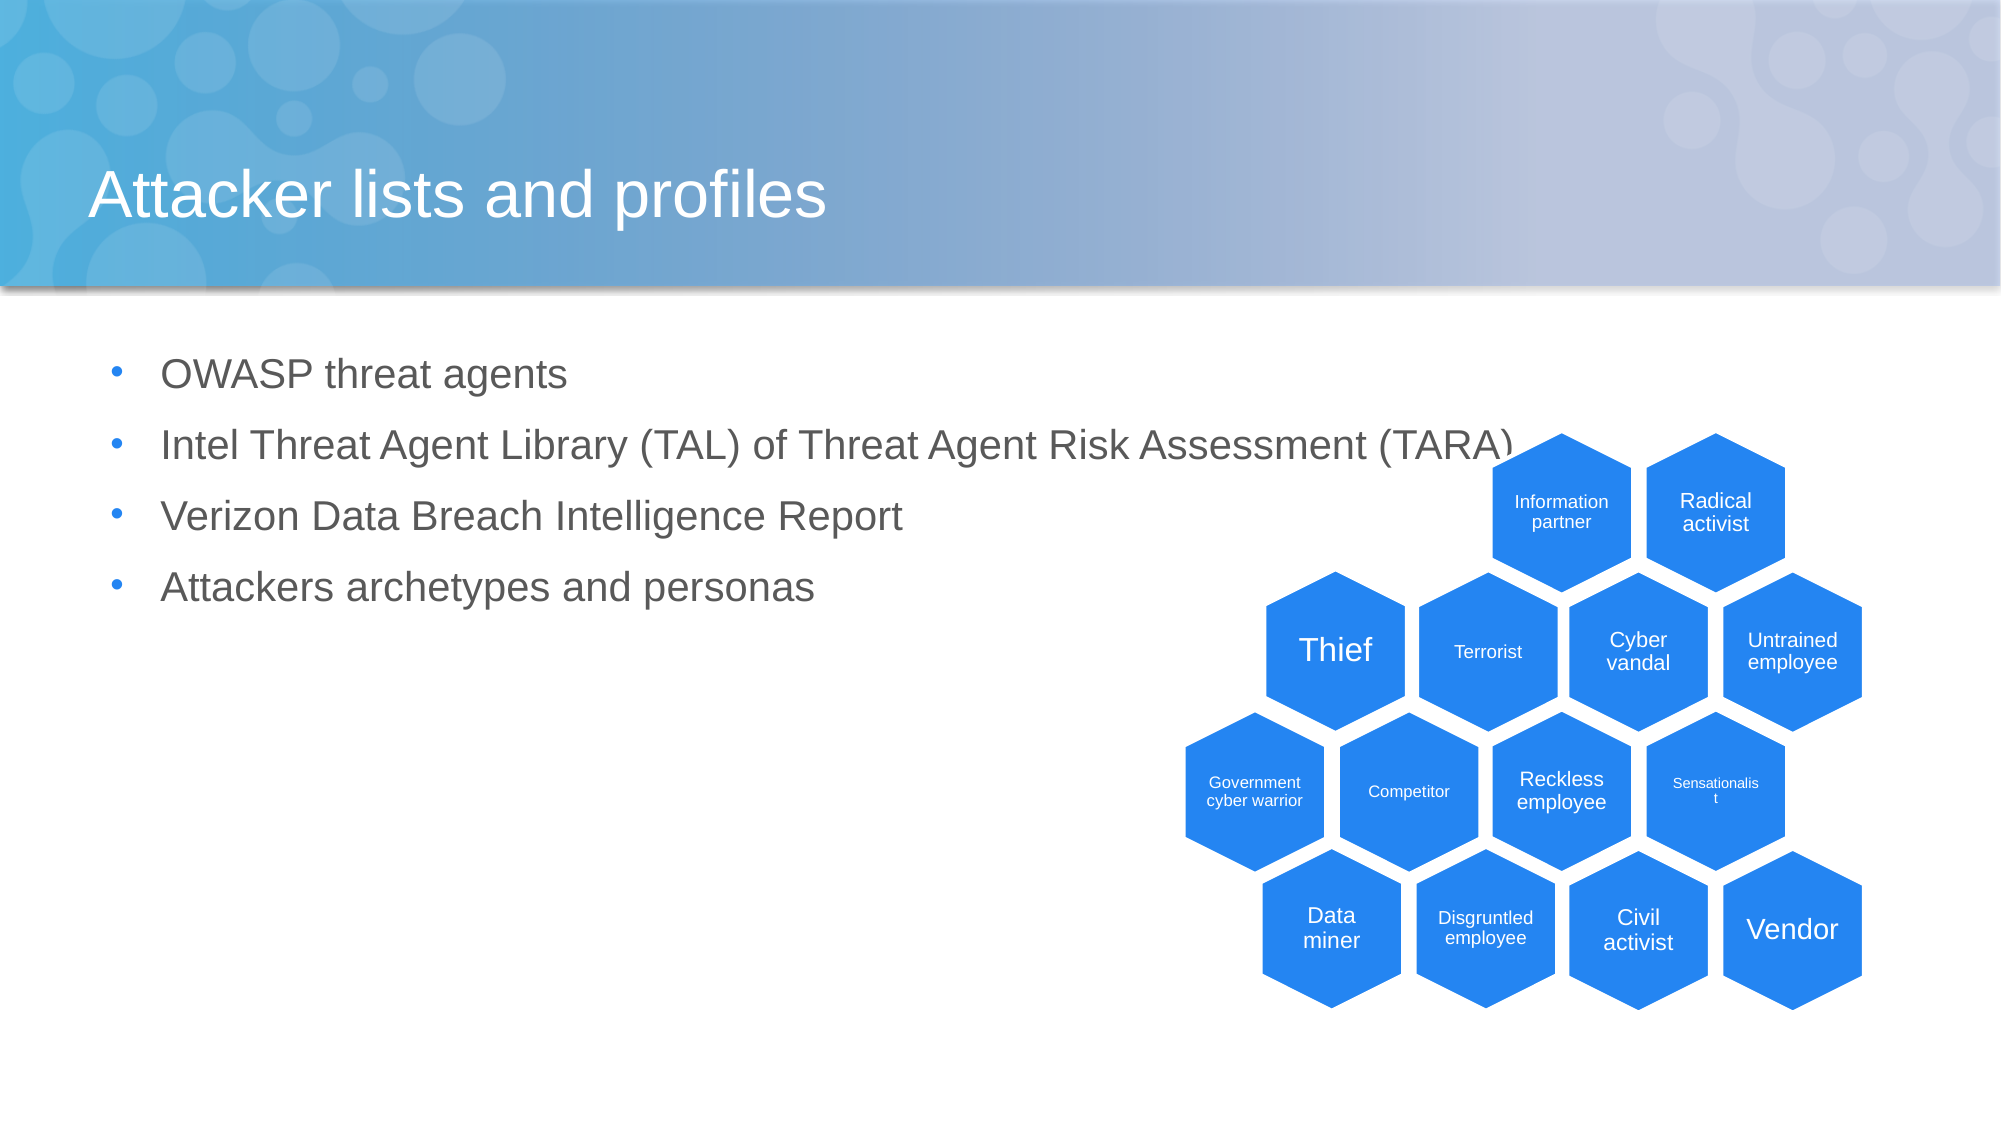

# Attacker lists and profiles
Competitor
Government cyber warrior
Data miner
Disgruntled employee
Radical activist
Information partner
Cyber vandal
Untrained employee
Sensationalist
Reckless employee
Civil activist
Vendor
Terrorist
Thief
OWASP threat agents
Intel Threat Agent Library (TAL) of Threat Agent Risk Assessment (TARA)
Verizon Data Breach Intelligence Report
Attackers archetypes and personas